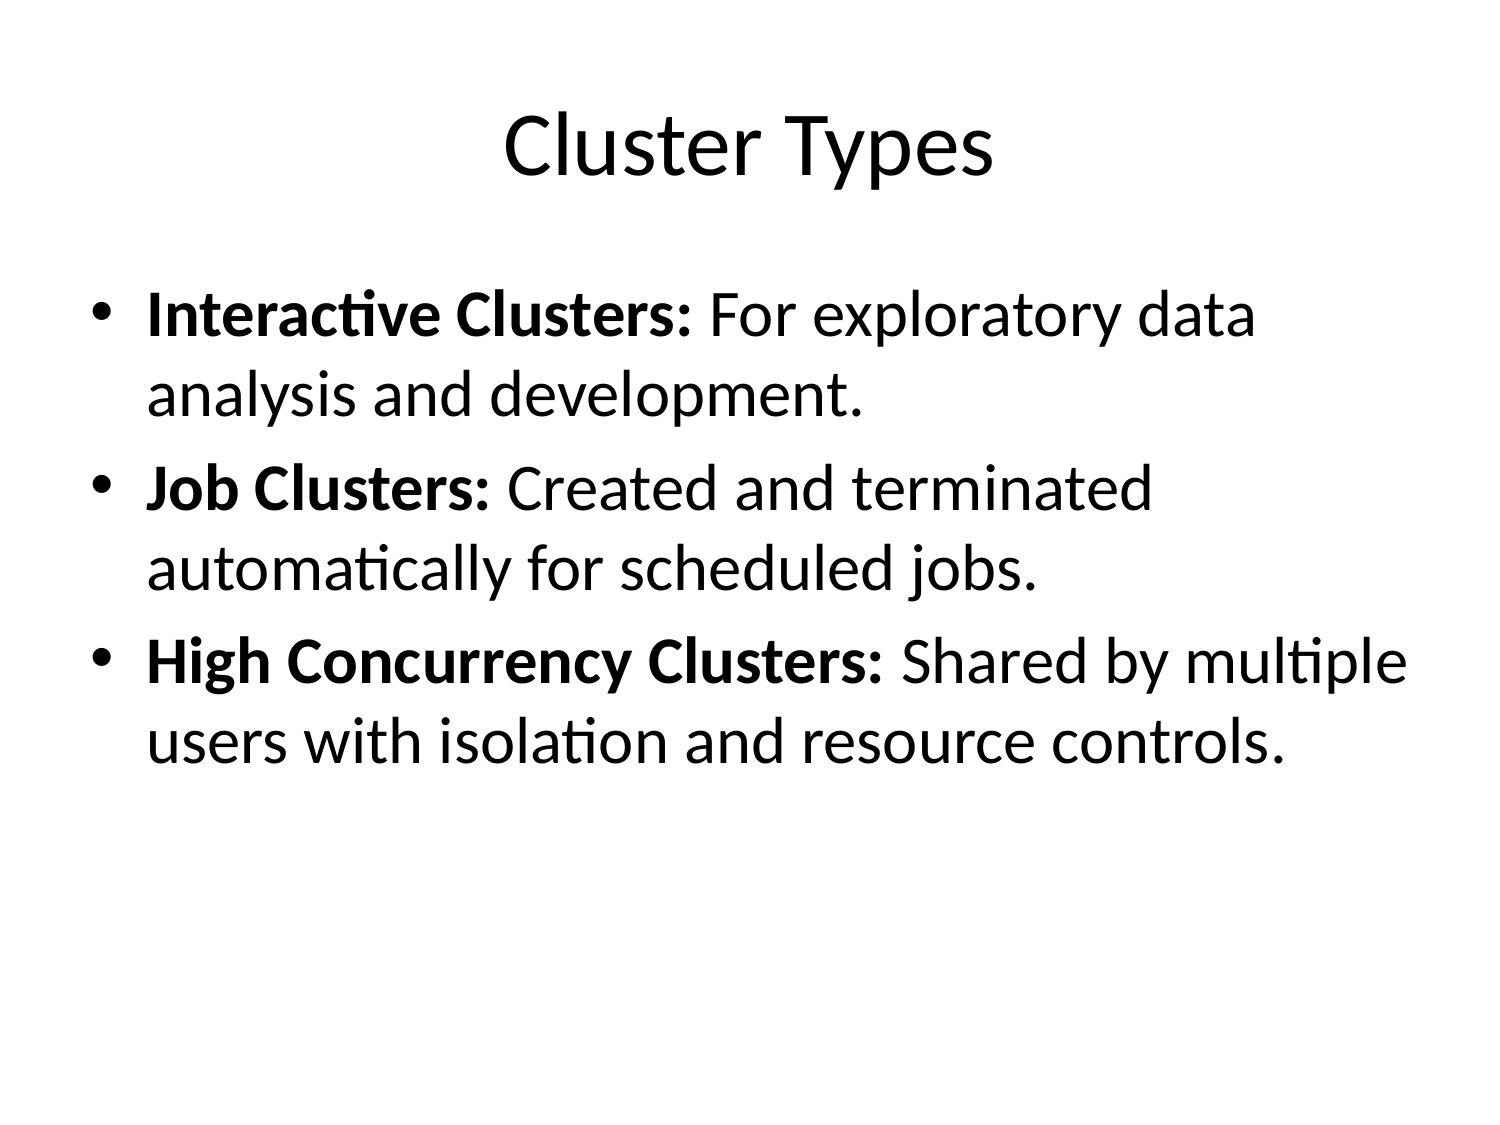

# Cluster Types
Interactive Clusters: For exploratory data analysis and development.
Job Clusters: Created and terminated automatically for scheduled jobs.
High Concurrency Clusters: Shared by multiple users with isolation and resource controls.